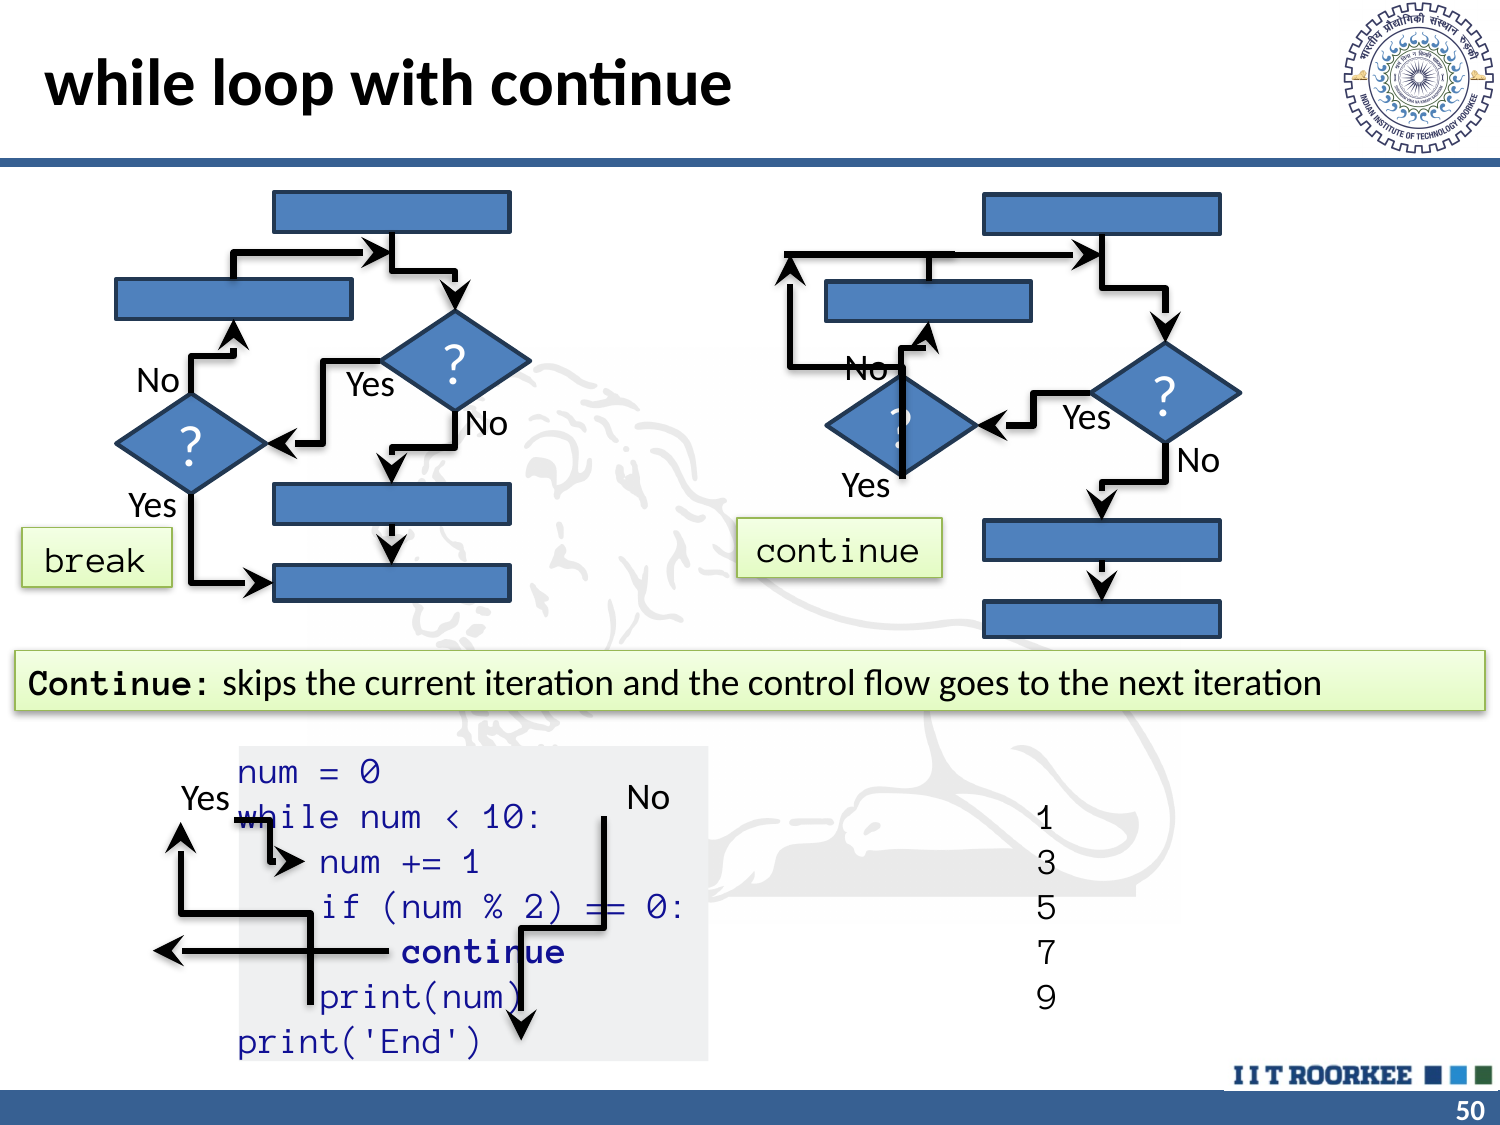

# while loop with continue

?
No
Yes
No
?
Yes

No
?
?
Yes
No
Yes

continue
break
Continue: skips the current iteration and the control flow goes to the next iteration
num = 0
while num < 10:
    num += 1
    if (num % 2) == 0:
        continue
    print(num)
print('End')
No
Yes
1
3
5
7
9